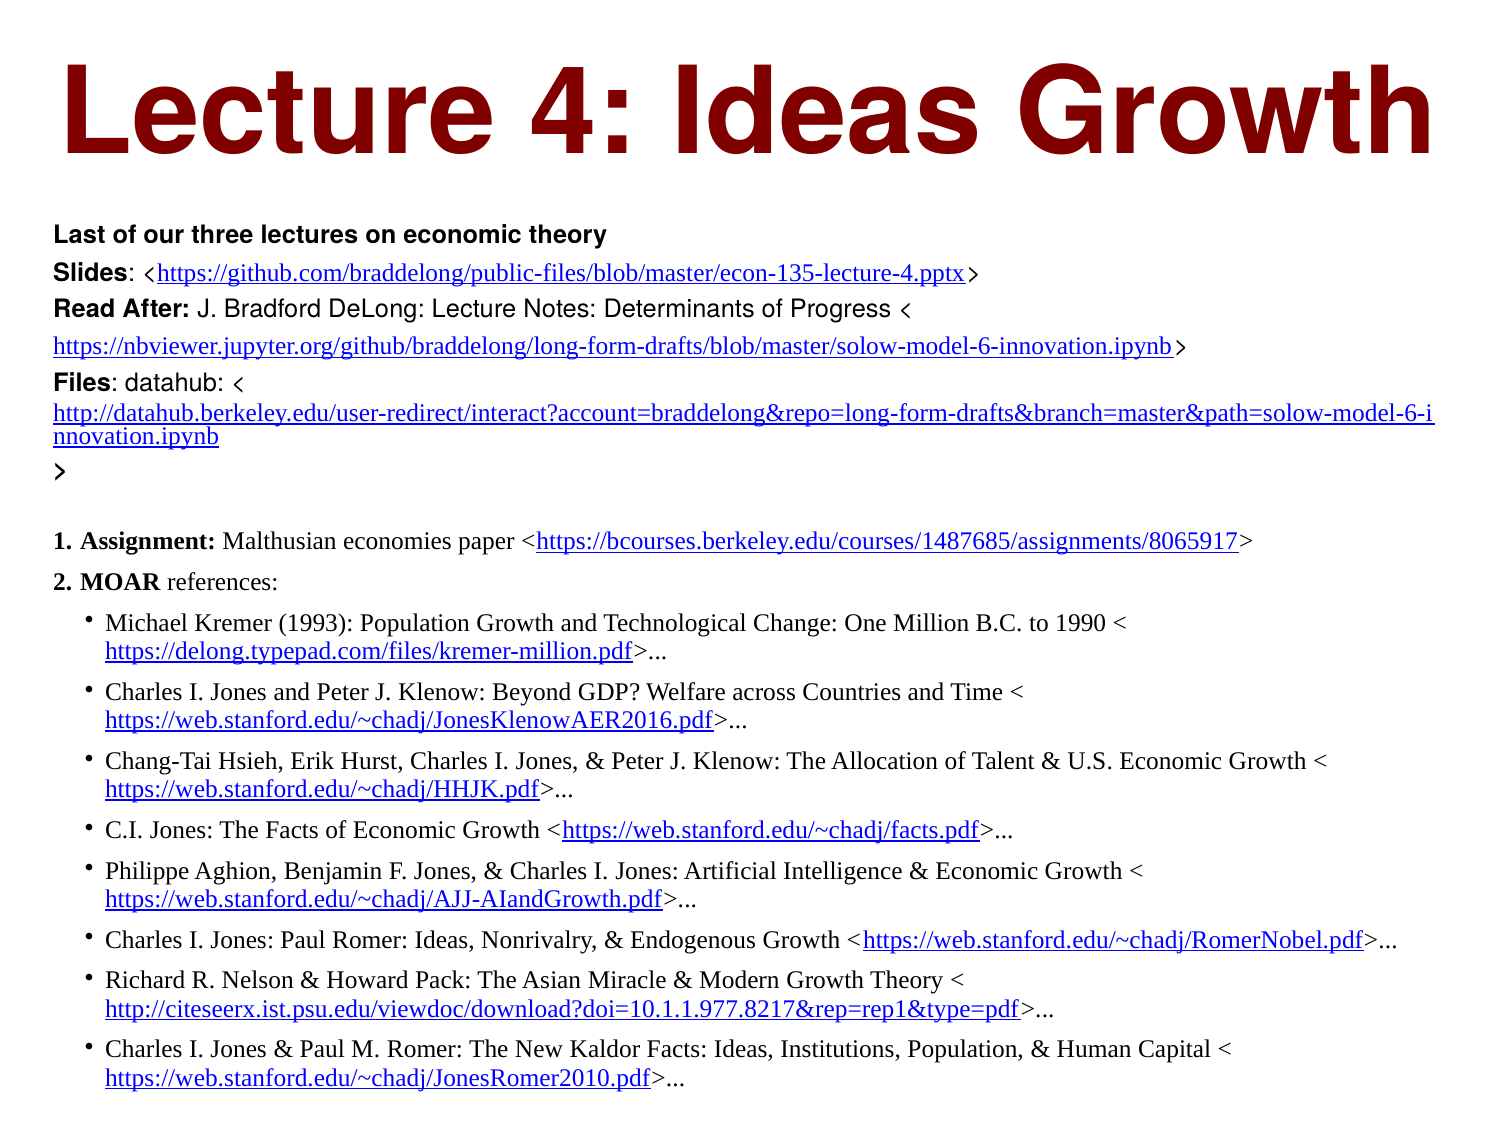

Lecture 4: Ideas Growth
Last of our three lectures on economic theory
Slides: <https://github.com/braddelong/public-files/blob/master/econ-135-lecture-4.pptx>
Read After: J. Bradford DeLong: Lecture Notes: Determinants of Progress <https://nbviewer.jupyter.org/github/braddelong/long-form-drafts/blob/master/solow-model-6-innovation.ipynb>
Files: datahub: <http://datahub.berkeley.edu/user-redirect/interact?account=braddelong&repo=long-form-drafts&branch=master&path=solow-model-6-innovation.ipynb>

Assignment: Malthusian economies paper <https://bcourses.berkeley.edu/courses/1487685/assignments/8065917>
MOAR references:
Michael Kremer (1993): Population Growth and Technological Change: One Million B.C. to 1990 <https://delong.typepad.com/files/kremer-million.pdf>...
Charles I. Jones and Peter J. Klenow: Beyond GDP? Welfare across Countries and Time <https://web.stanford.edu/~chadj/JonesKlenowAER2016.pdf>...
Chang-Tai Hsieh, Erik Hurst, Charles I. Jones, & Peter J. Klenow: The Allocation of Talent & U.S. Economic Growth <https://web.stanford.edu/~chadj/HHJK.pdf>...
C.I. Jones: The Facts of Economic Growth <https://web.stanford.edu/~chadj/facts.pdf>...
Philippe Aghion, Benjamin F. Jones, & Charles I. Jones: Artificial Intelligence & Economic Growth <https://web.stanford.edu/~chadj/AJJ-AIandGrowth.pdf>...
Charles I. Jones: Paul Romer: Ideas, Nonrivalry, & Endogenous Growth <https://web.stanford.edu/~chadj/RomerNobel.pdf>...
Richard R. Nelson & Howard Pack: The Asian Miracle & Modern Growth Theory <http://citeseerx.ist.psu.edu/viewdoc/download?doi=10.1.1.977.8217&rep=rep1&type=pdf>...
Charles I. Jones & Paul M. Romer: The New Kaldor Facts: Ideas, Institutions, Population, & Human Capital <https://web.stanford.edu/~chadj/JonesRomer2010.pdf>...